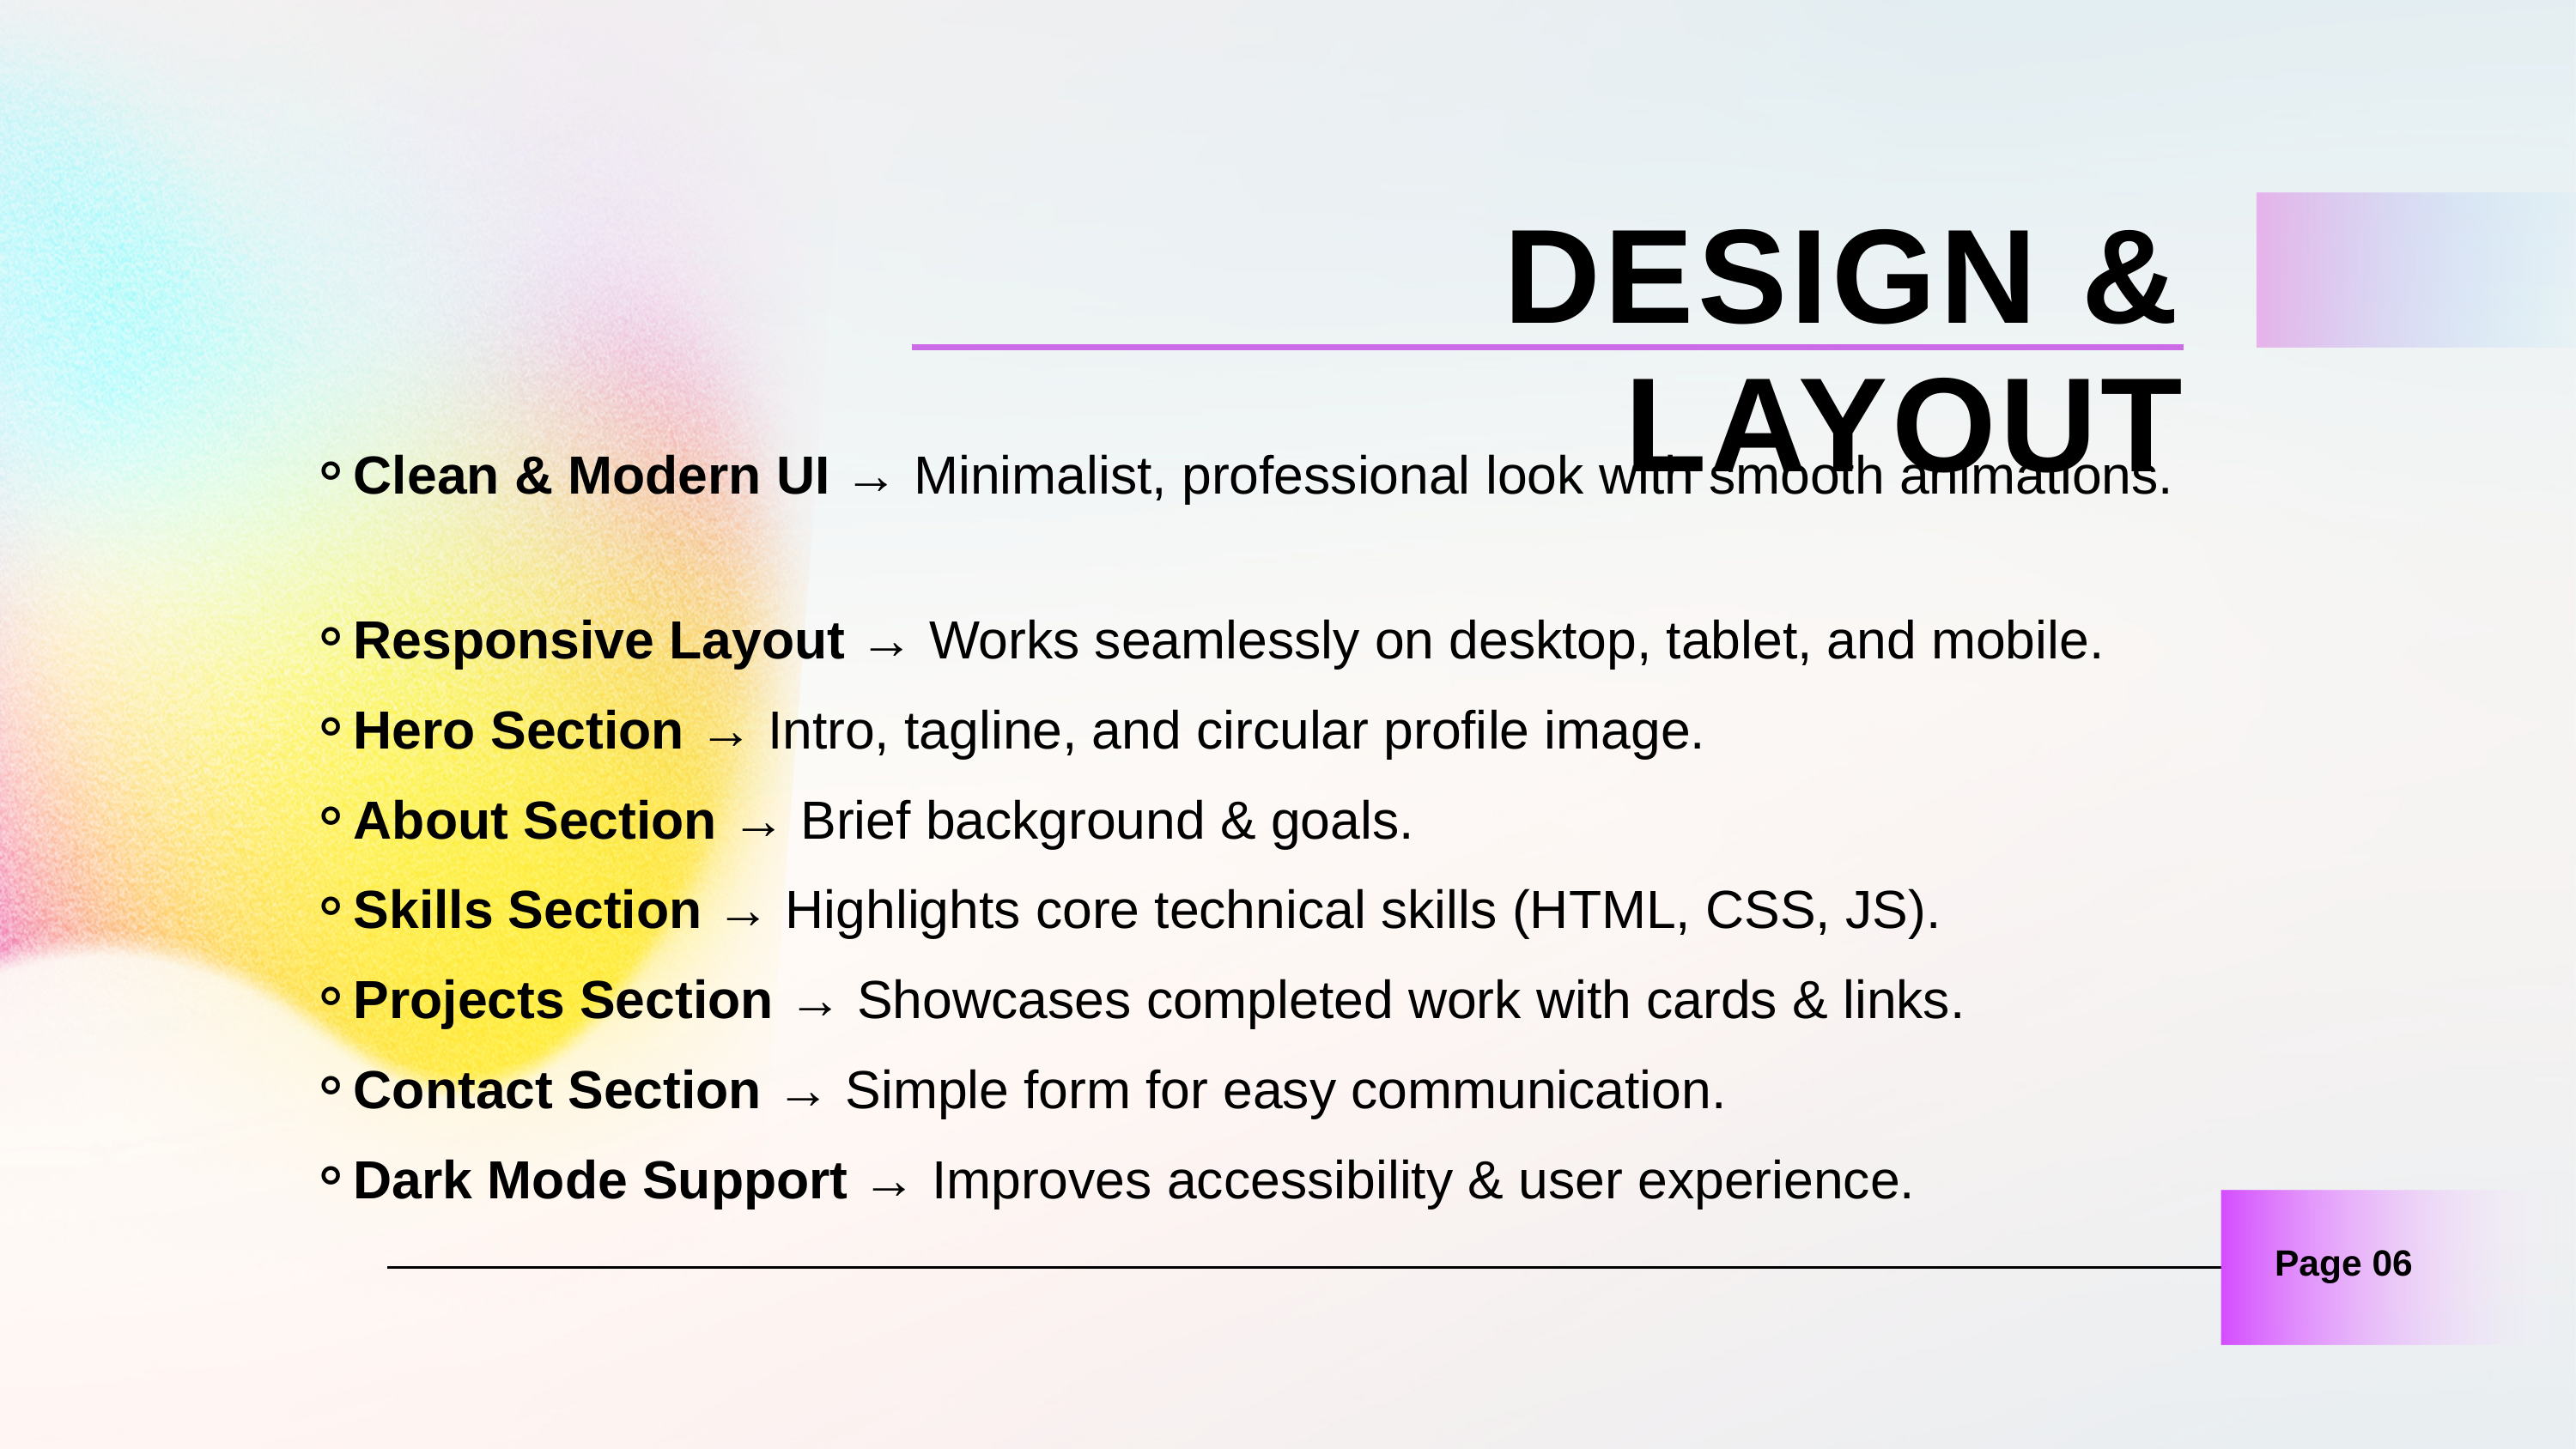

DESIGN & LAYOUT

Clean & Modern UI → Minimalist, professional look with smooth animations.
Responsive Layout → Works seamlessly on desktop, tablet, and mobile.
Hero Section → Intro, tagline, and circular profile image.
About Section → Brief background & goals.
Skills Section → Highlights core technical skills (HTML, CSS, JS).
Projects Section → Showcases completed work with cards & links.
Contact Section → Simple form for easy communication.
Dark Mode Support → Improves accessibility & user experience.

Page 06